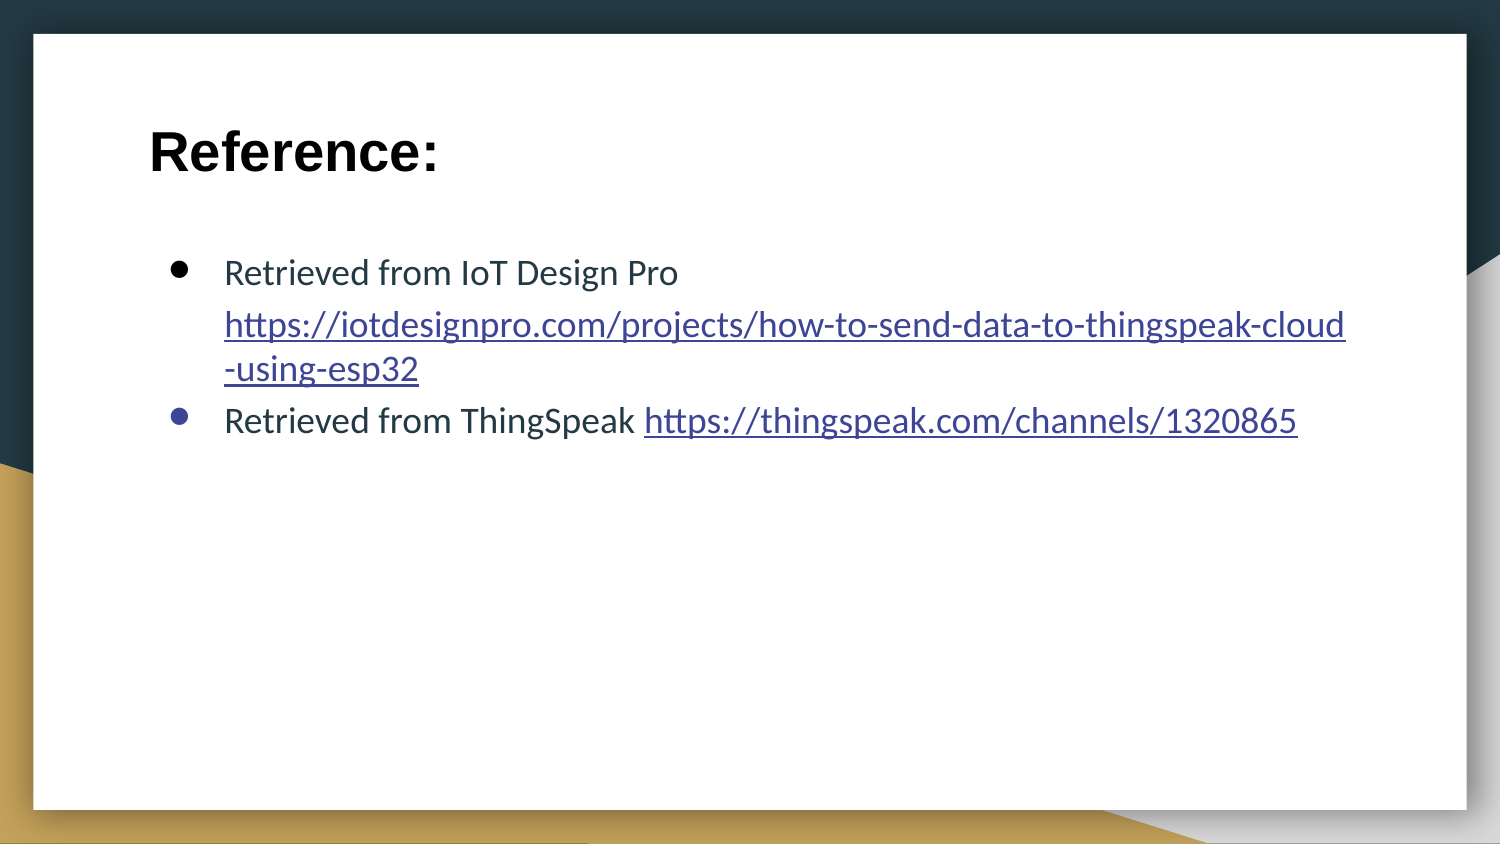

# Reference:
Retrieved from IoT Design Pro https://iotdesignpro.com/projects/how-to-send-data-to-thingspeak-cloud-using-esp32
Retrieved from ThingSpeak https://thingspeak.com/channels/1320865